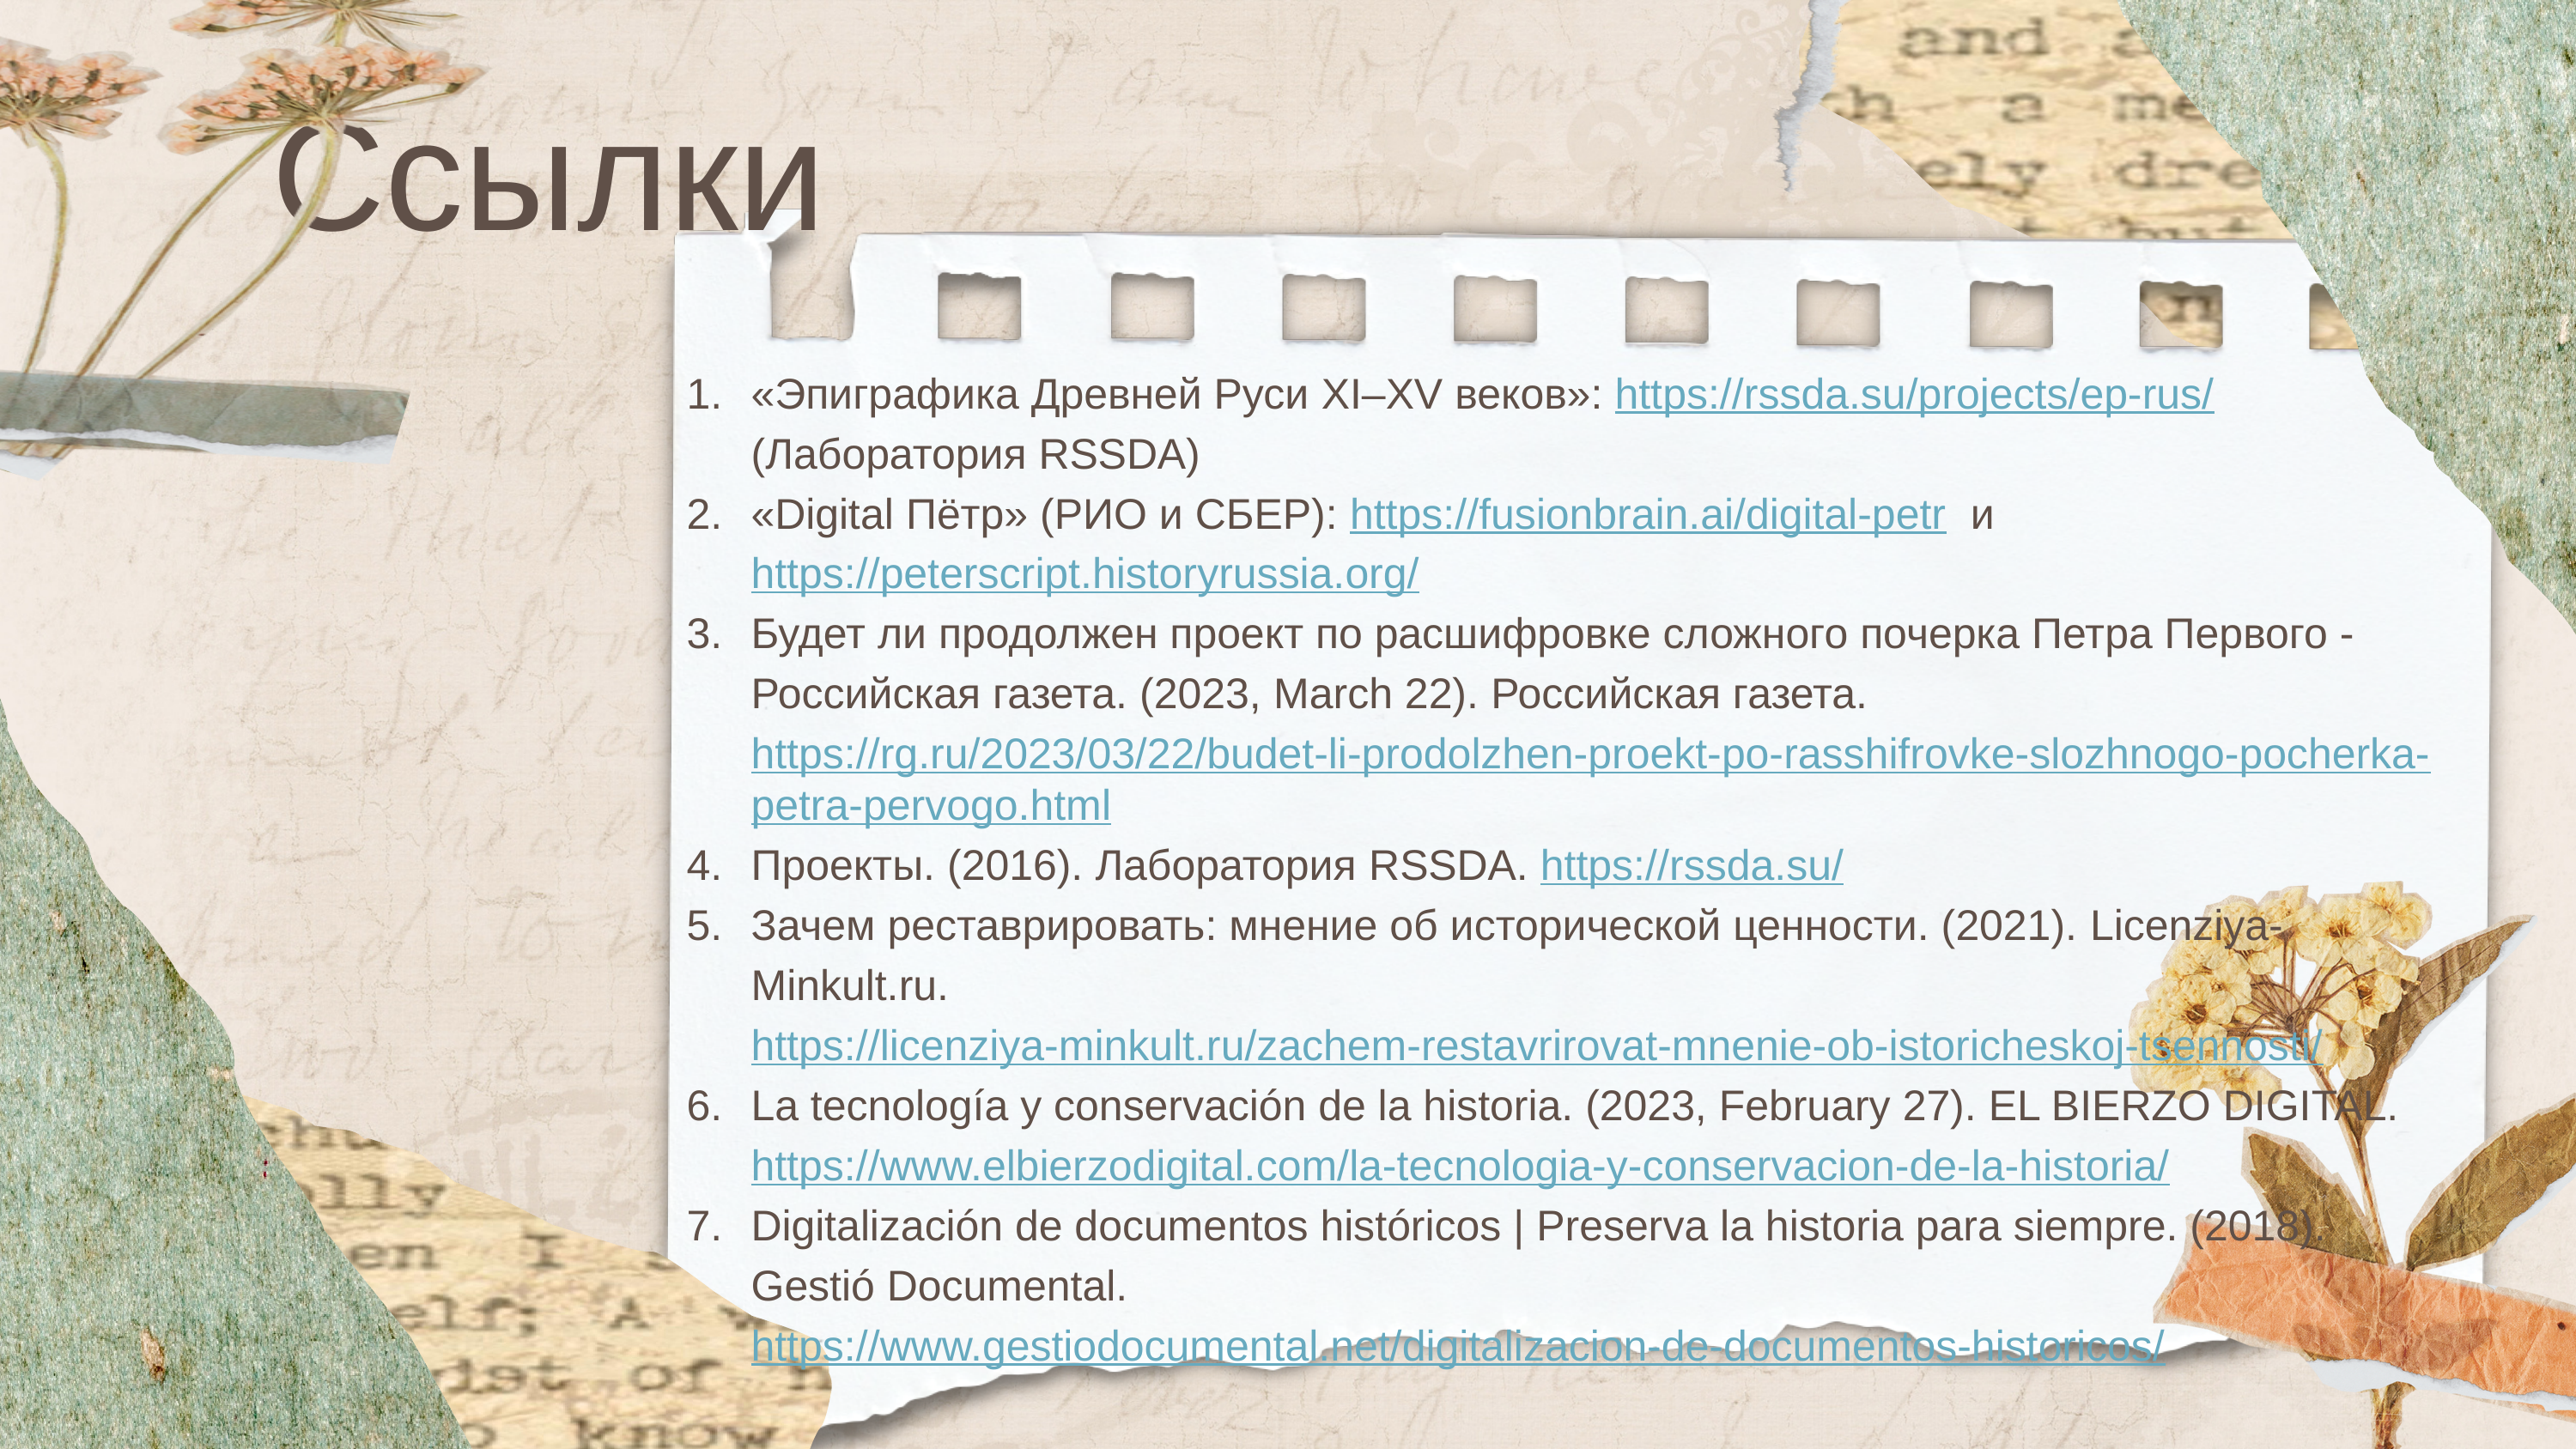

Ссылки

«Эпиграфика Древней Руси XI–XV веков»: https://rssda.su/projects/ep-rus/ (Лаборатория RSSDA)
«Digital Пётр» (РИО и СБЕР): https://fusionbrain.ai/digital-petr  и https://peterscript.historyrussia.org/
Будет ли продолжен проект по расшифровке сложного почерка Петра Первого - Российская газета. (2023, March 22). Российская газета. https://rg.ru/2023/03/22/budet-li-prodolzhen-proekt-po-rasshifrovke-slozhnogo-pocherka-petra-pervogo.html
Проекты. (2016). Лаборатория RSSDA. https://rssda.su/
Зачем реставрировать: мнение об исторической ценности. (2021). Licenziya-Minkult.ru. https://licenziya-minkult.ru/zachem-restavrirovat-mnenie-ob-istoricheskoj-tsennosti/
La tecnología y conservación de la historia. (2023, February 27). EL BIERZO DIGITAL. https://www.elbierzodigital.com/la-tecnologia-y-conservacion-de-la-historia/
Digitalización de documentos históricos | Preserva la historia para siempre. (2018). Gestió Documental. https://www.gestiodocumental.net/digitalizacion-de-documentos-historicos/

Kenny Alvarez